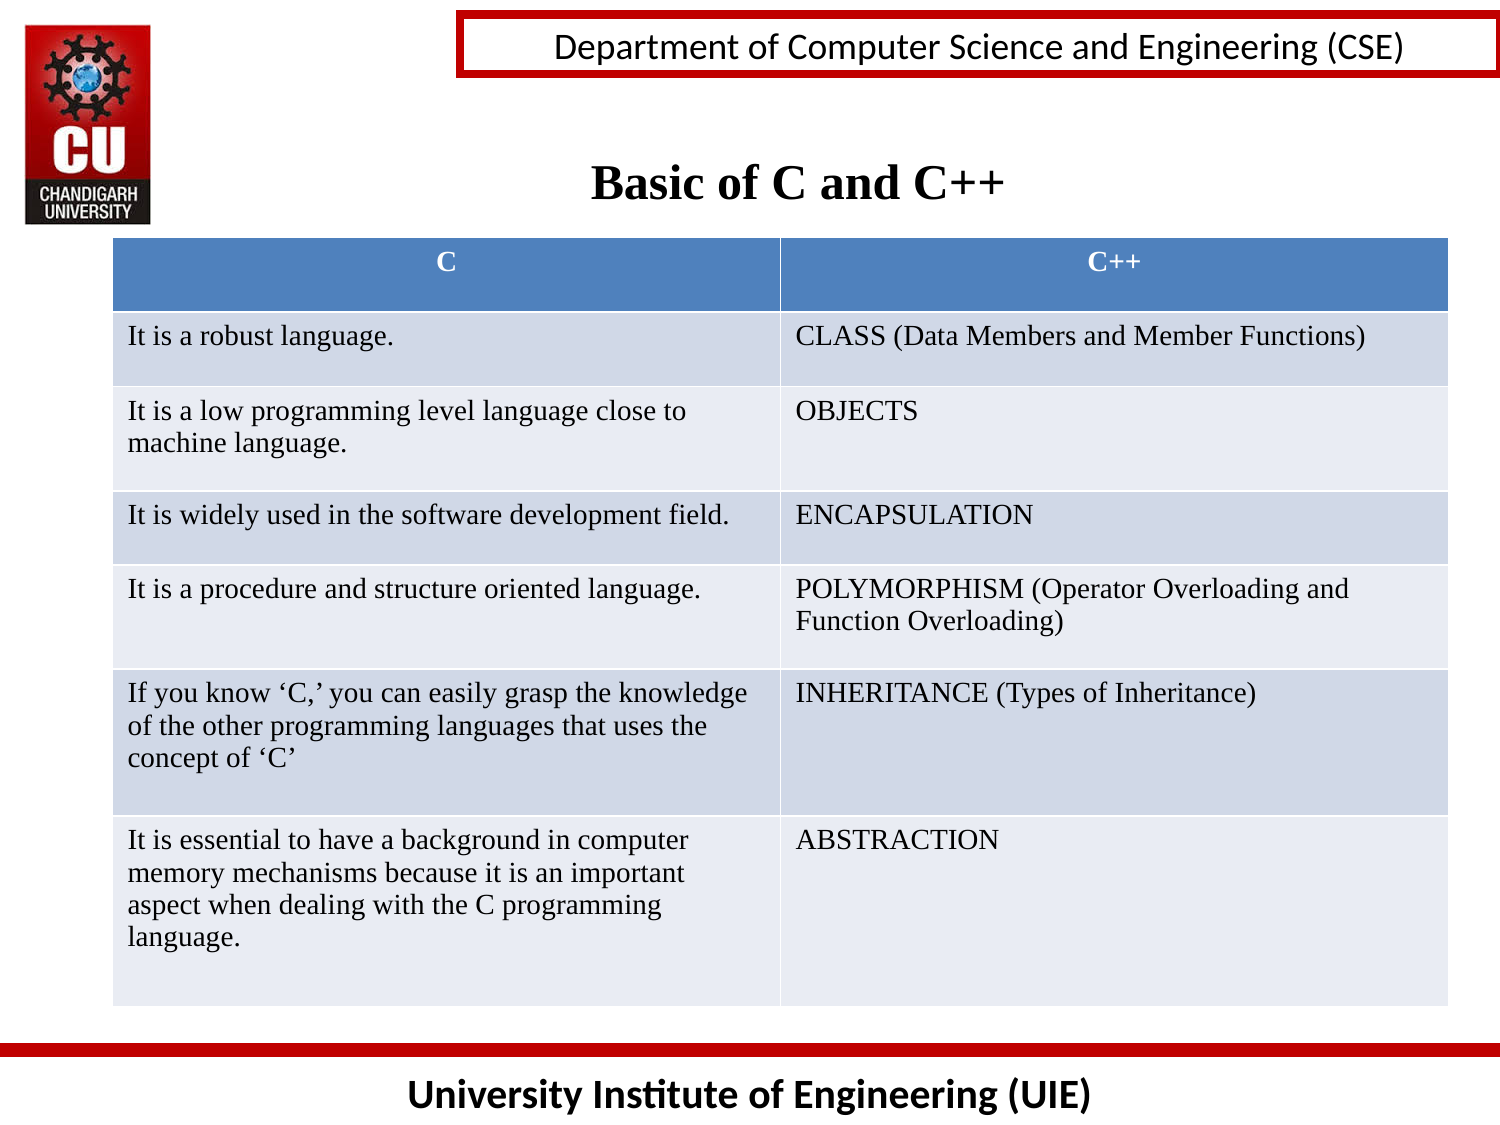

Basic of C and C++
| C | C++ |
| --- | --- |
| It is a robust language. | CLASS (Data Members and Member Functions) |
| It is a low programming level language close to machine language. | OBJECTS |
| It is widely used in the software development field. | ENCAPSULATION |
| It is a procedure and structure oriented language. | POLYMORPHISM (Operator Overloading and Function Overloading) |
| If you know ‘C,’ you can easily grasp the knowledge of the other programming languages that uses the concept of ‘C’ | INHERITANCE (Types of Inheritance) |
| It is essential to have a background in computer memory mechanisms because it is an important aspect when dealing with the C programming language. | ABSTRACTION |